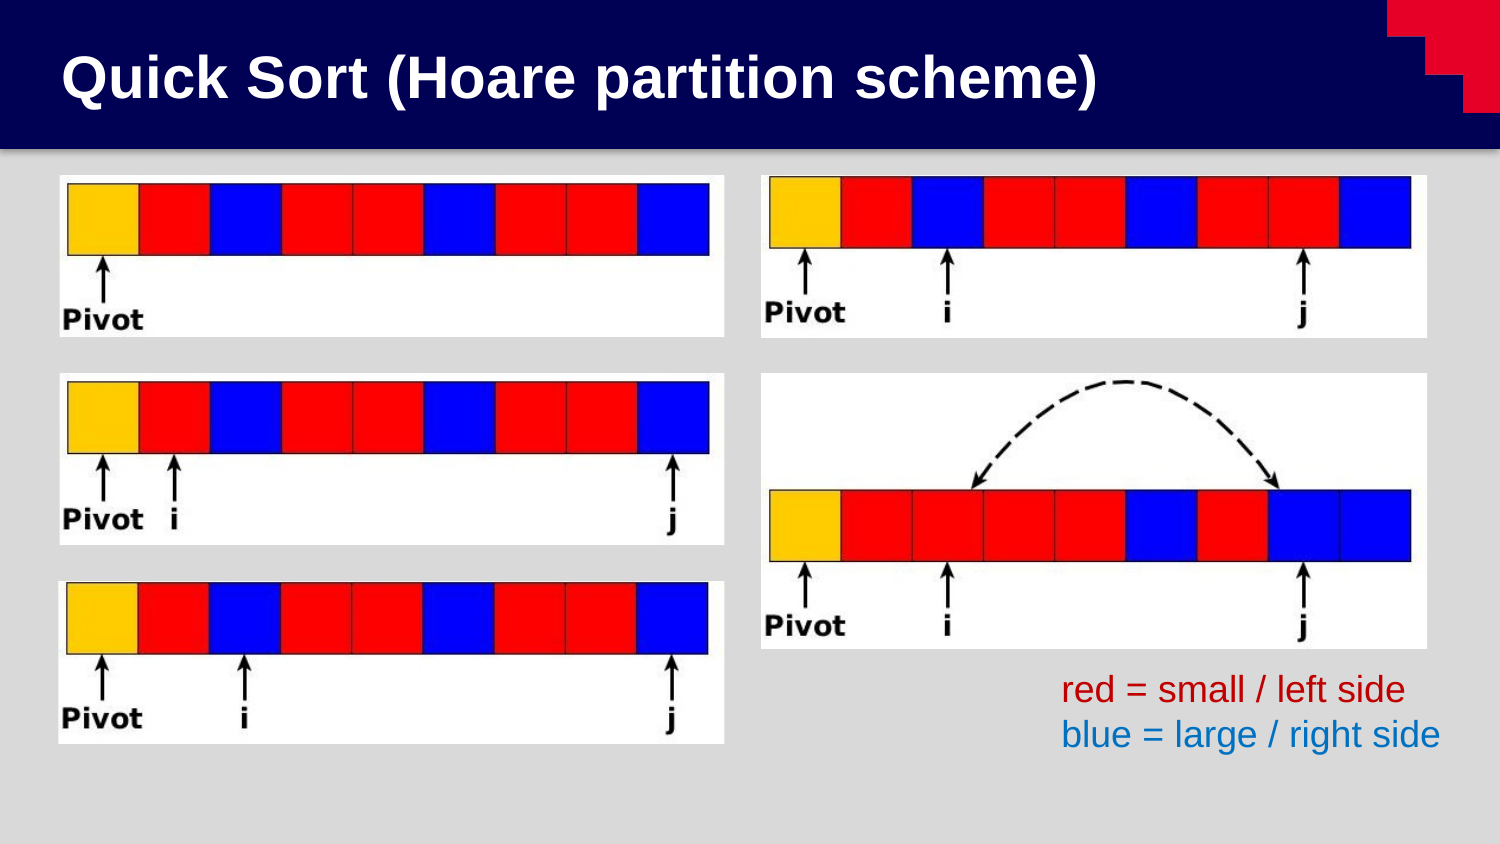

# Quick Sort (Hoare partition scheme)

red = small / left side
blue = large / right side